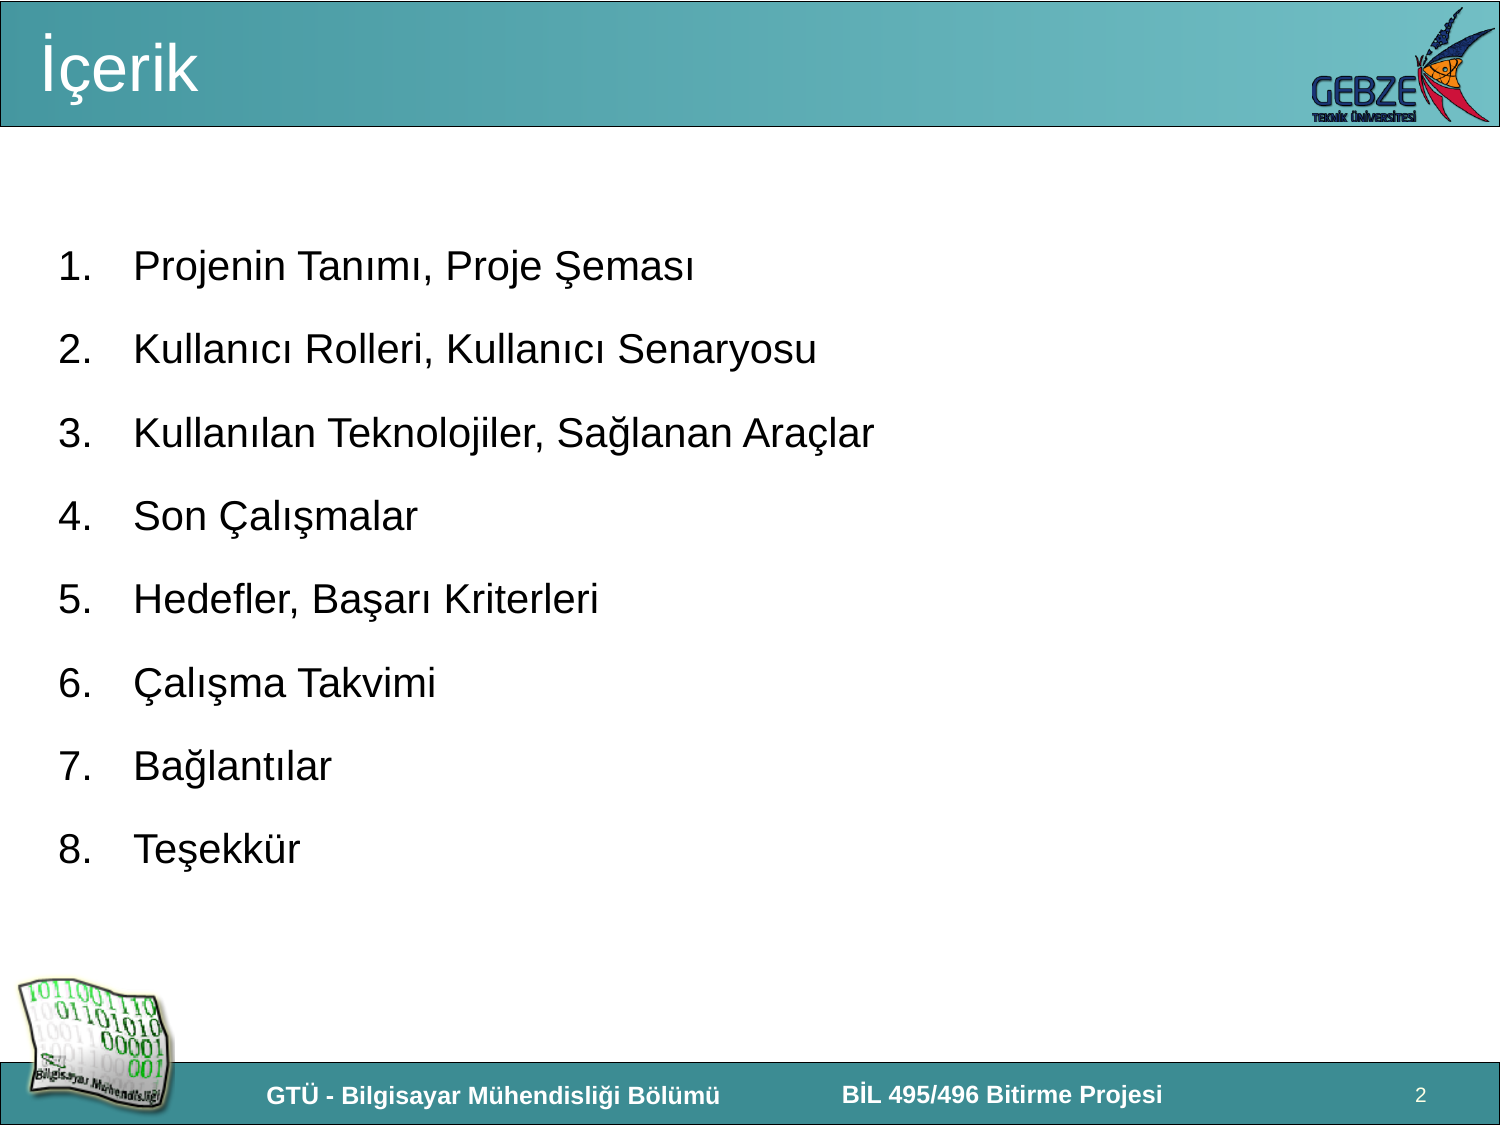

# İçerik
Projenin Tanımı, Proje Şeması
Kullanıcı Rolleri, Kullanıcı Senaryosu
Kullanılan Teknolojiler, Sağlanan Araçlar
Son Çalışmalar
Hedefler, Başarı Kriterleri
Çalışma Takvimi
Bağlantılar
Teşekkür
2